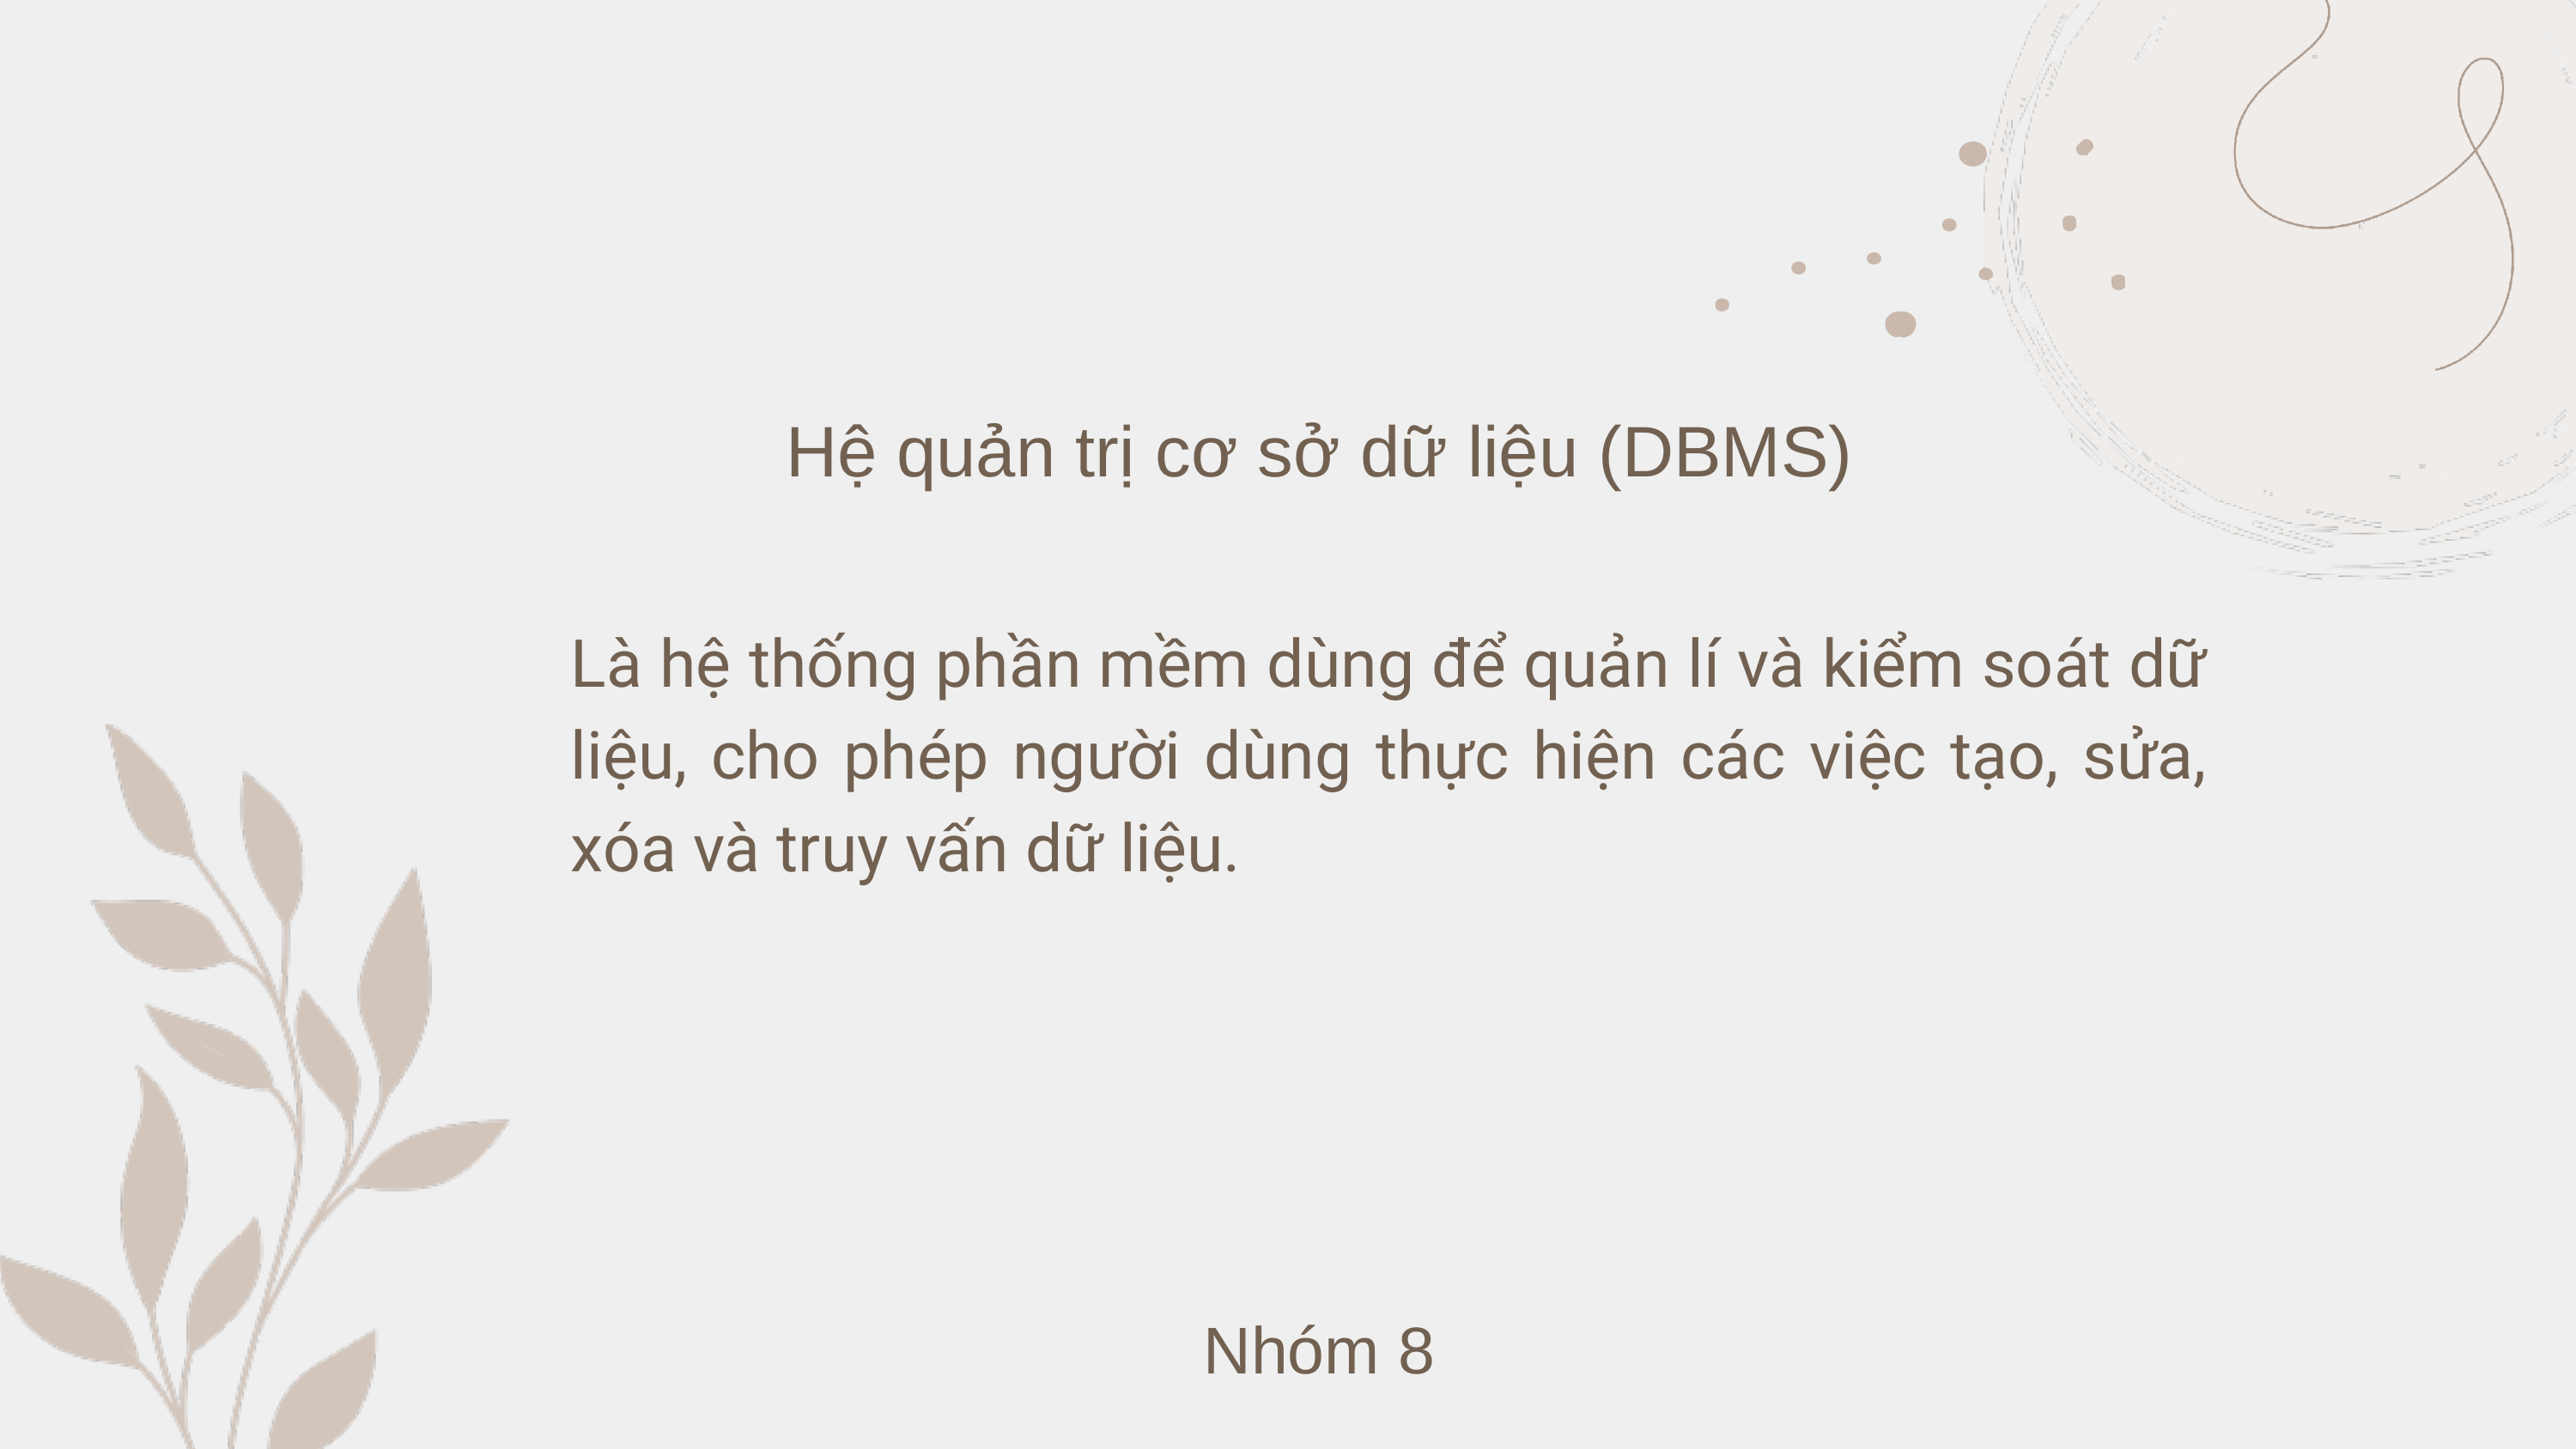

Hệ quản trị cơ sở dữ liệu (DBMS)
Là hệ thống phần mềm dùng để quản lí và kiểm soát dữ liệu, cho phép người dùng thực hiện các việc tạo, sửa, xóa và truy vấn dữ liệu.

Nhóm 8